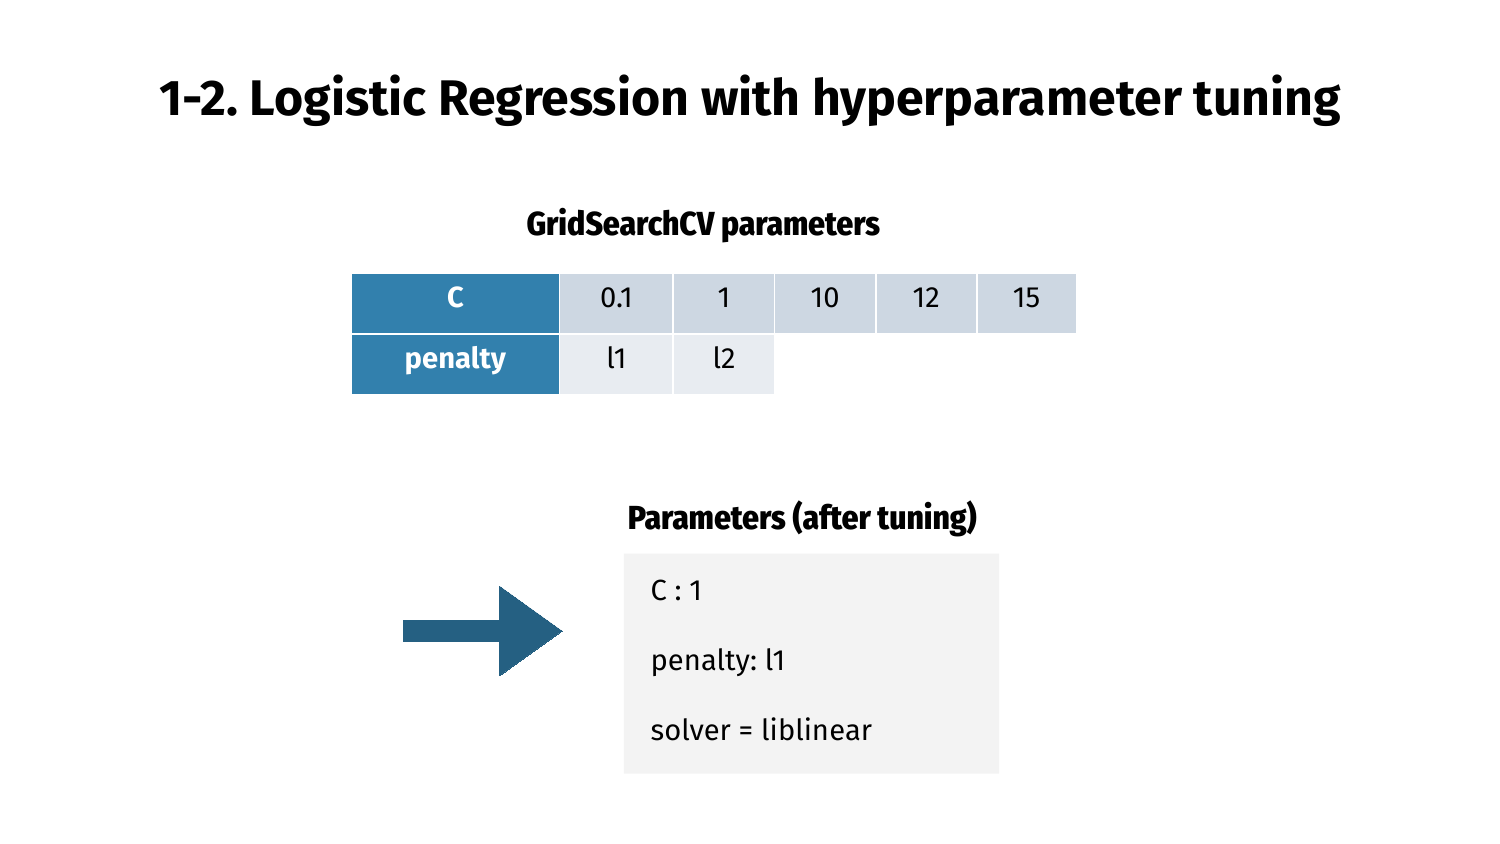

# 1-2. Logistic Regression with hyperparameter tuning

GridSearchCV parameters
| C | 0.1 | 1 | 10 | 12 | 15 |
| --- | --- | --- | --- | --- | --- |
| penalty | l1 | l2 |  |  |  |
Parameters (after tuning)

C : 1

penalty: l1

solver = liblinear